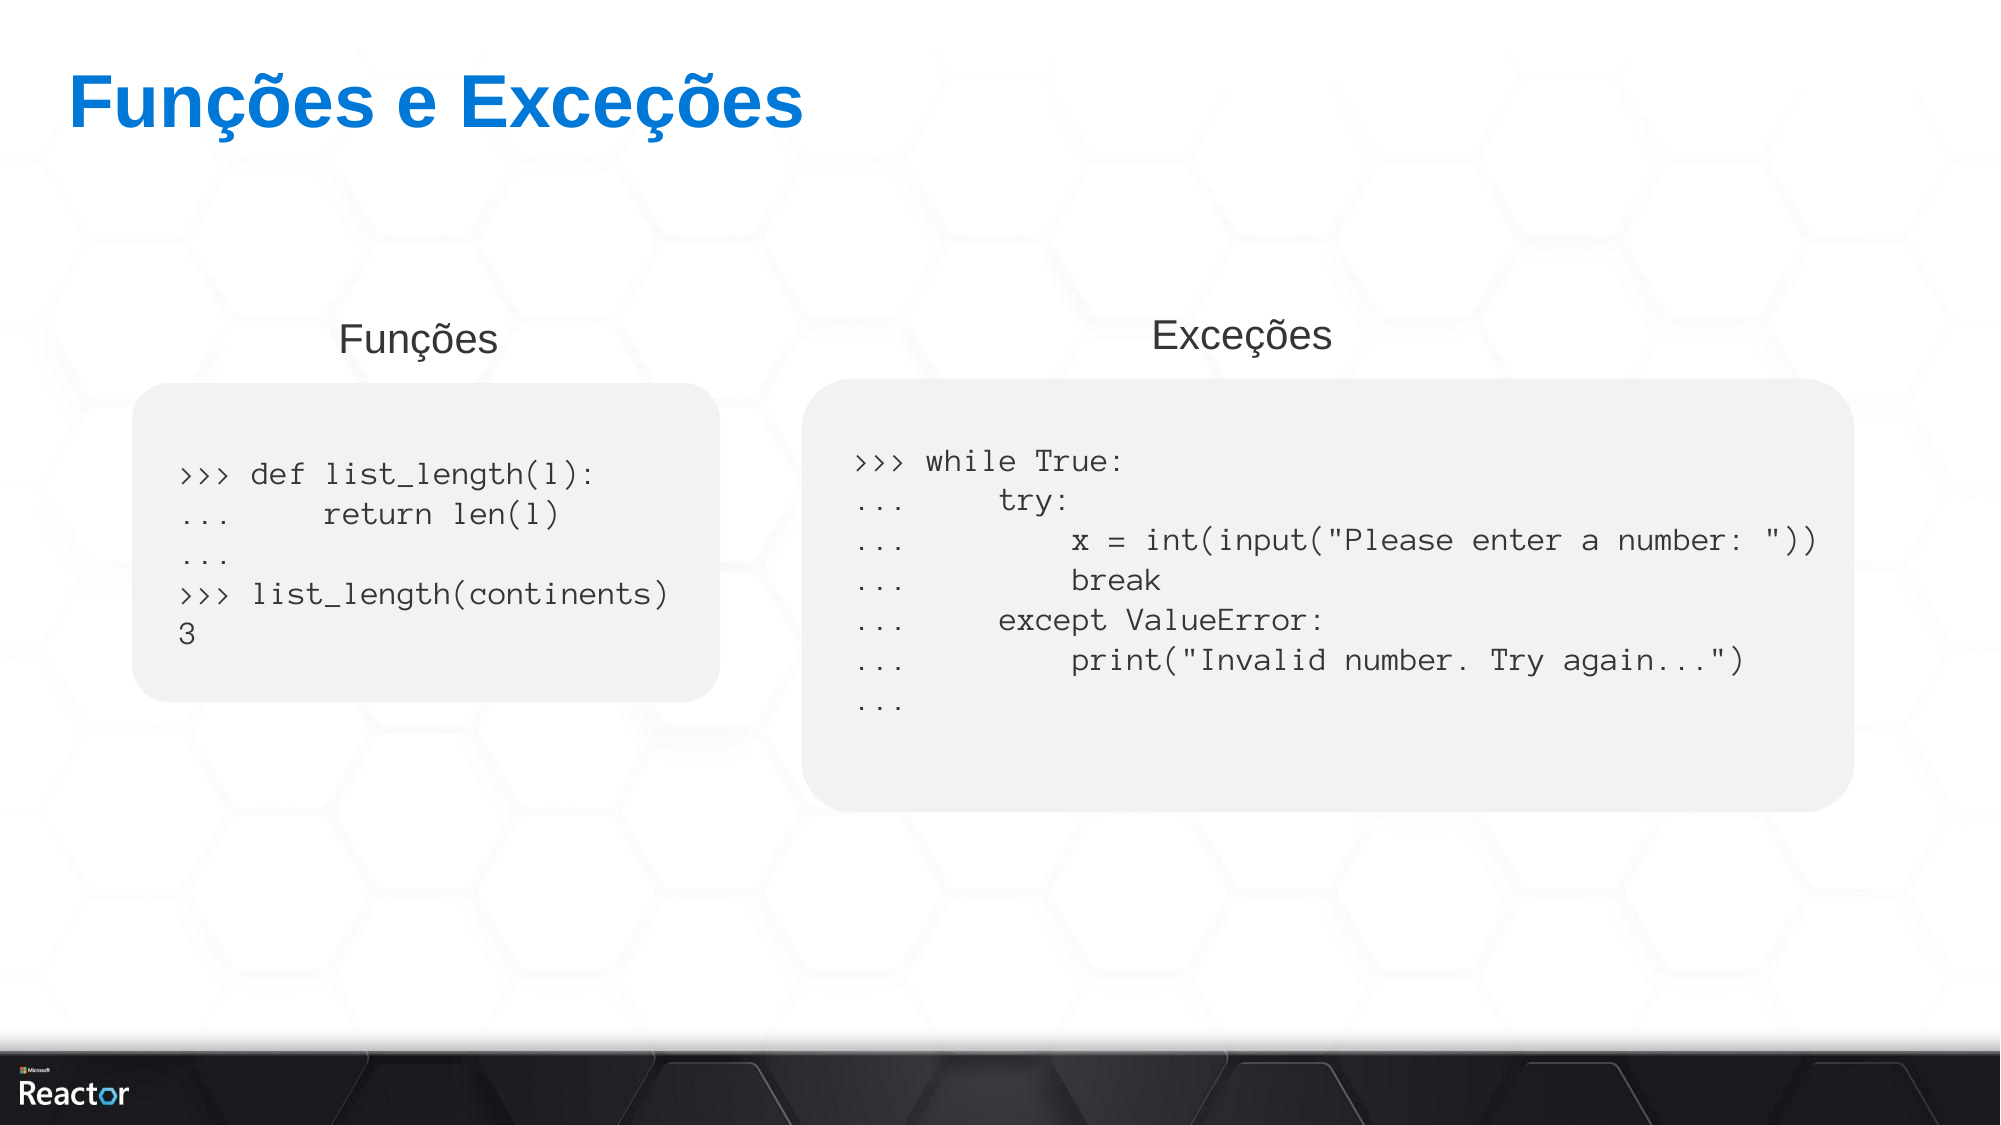

# Funções e Exceções
Exceções
Funções

>>> def list_length(l):
...     return len(l)
...
>>> list_length(continents)
3

>>> while True:
...     try:
...         x = int(input("Please enter a number: "))
...         break
...     except ValueError:
...         print("Invalid number. Try again...")
...